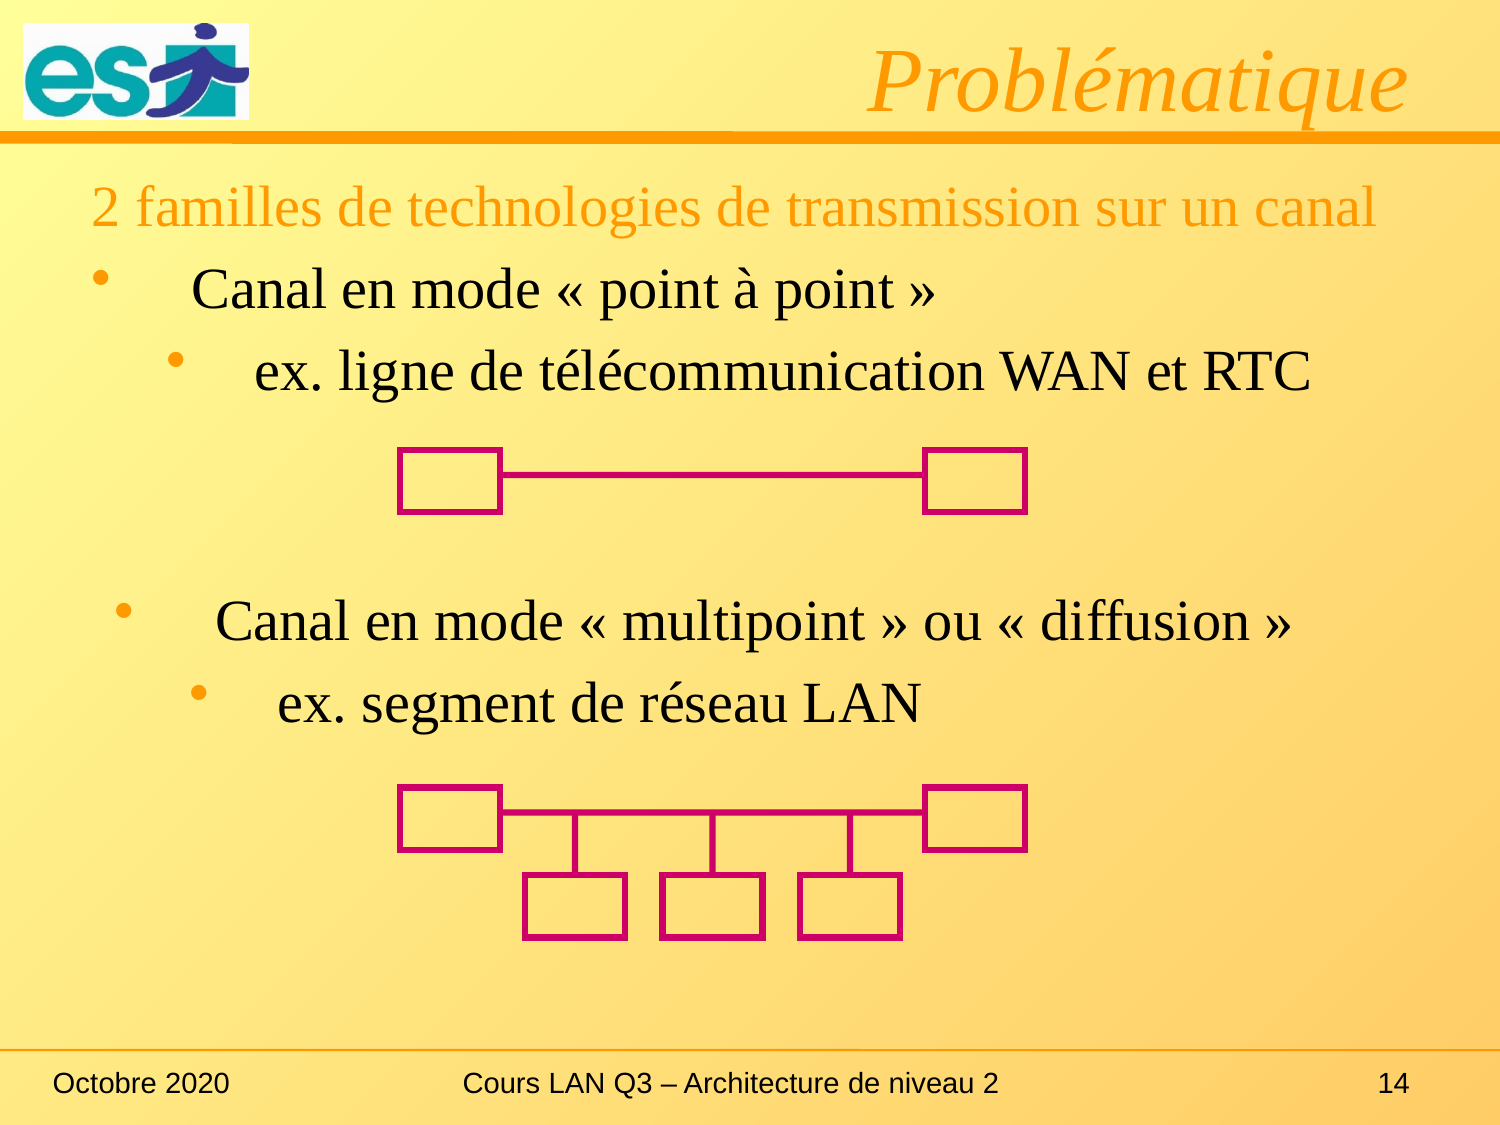

# Problématique
2 familles de technologies de transmission sur un canal
Canal en mode « point à point »
ex. ligne de télécommunication WAN et RTC

Canal en mode « multipoint » ou « diffusion »
ex. segment de réseau LAN

Octobre 2020
Cours LAN Q3 – Architecture de niveau 2
14